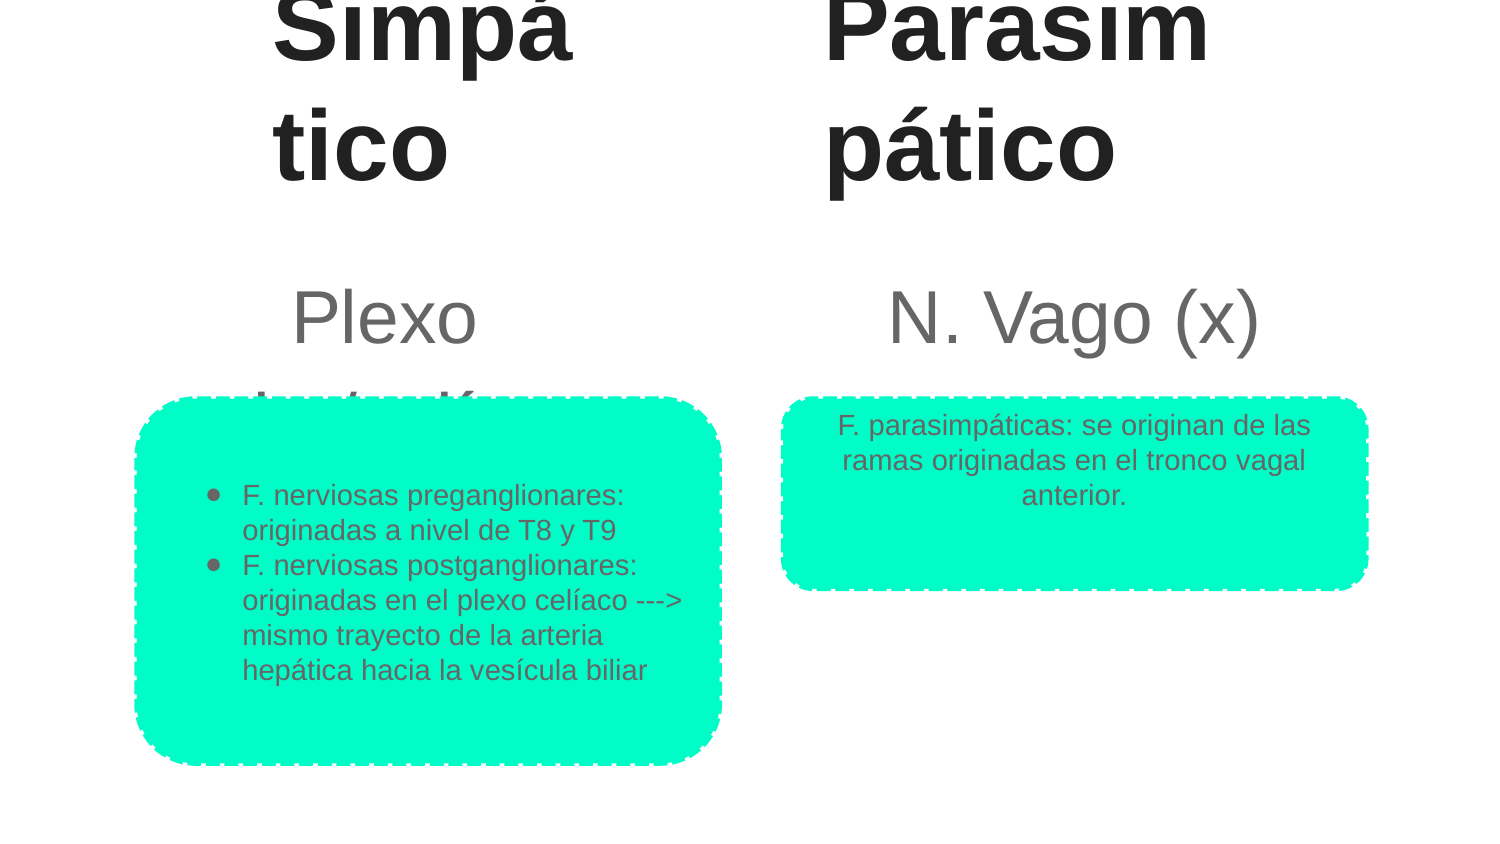

# Simpático
Parasimpático
Plexo solar/celíaco
N. Vago (x)
F. nerviosas preganglionares:  originadas a nivel de T8 y T9
F. nerviosas postganglionares: originadas en el plexo celíaco ---> mismo trayecto de la arteria hepática hacia la vesícula biliar
F. parasimpáticas: se originan de las ramas originadas en el tronco vagal anterior.